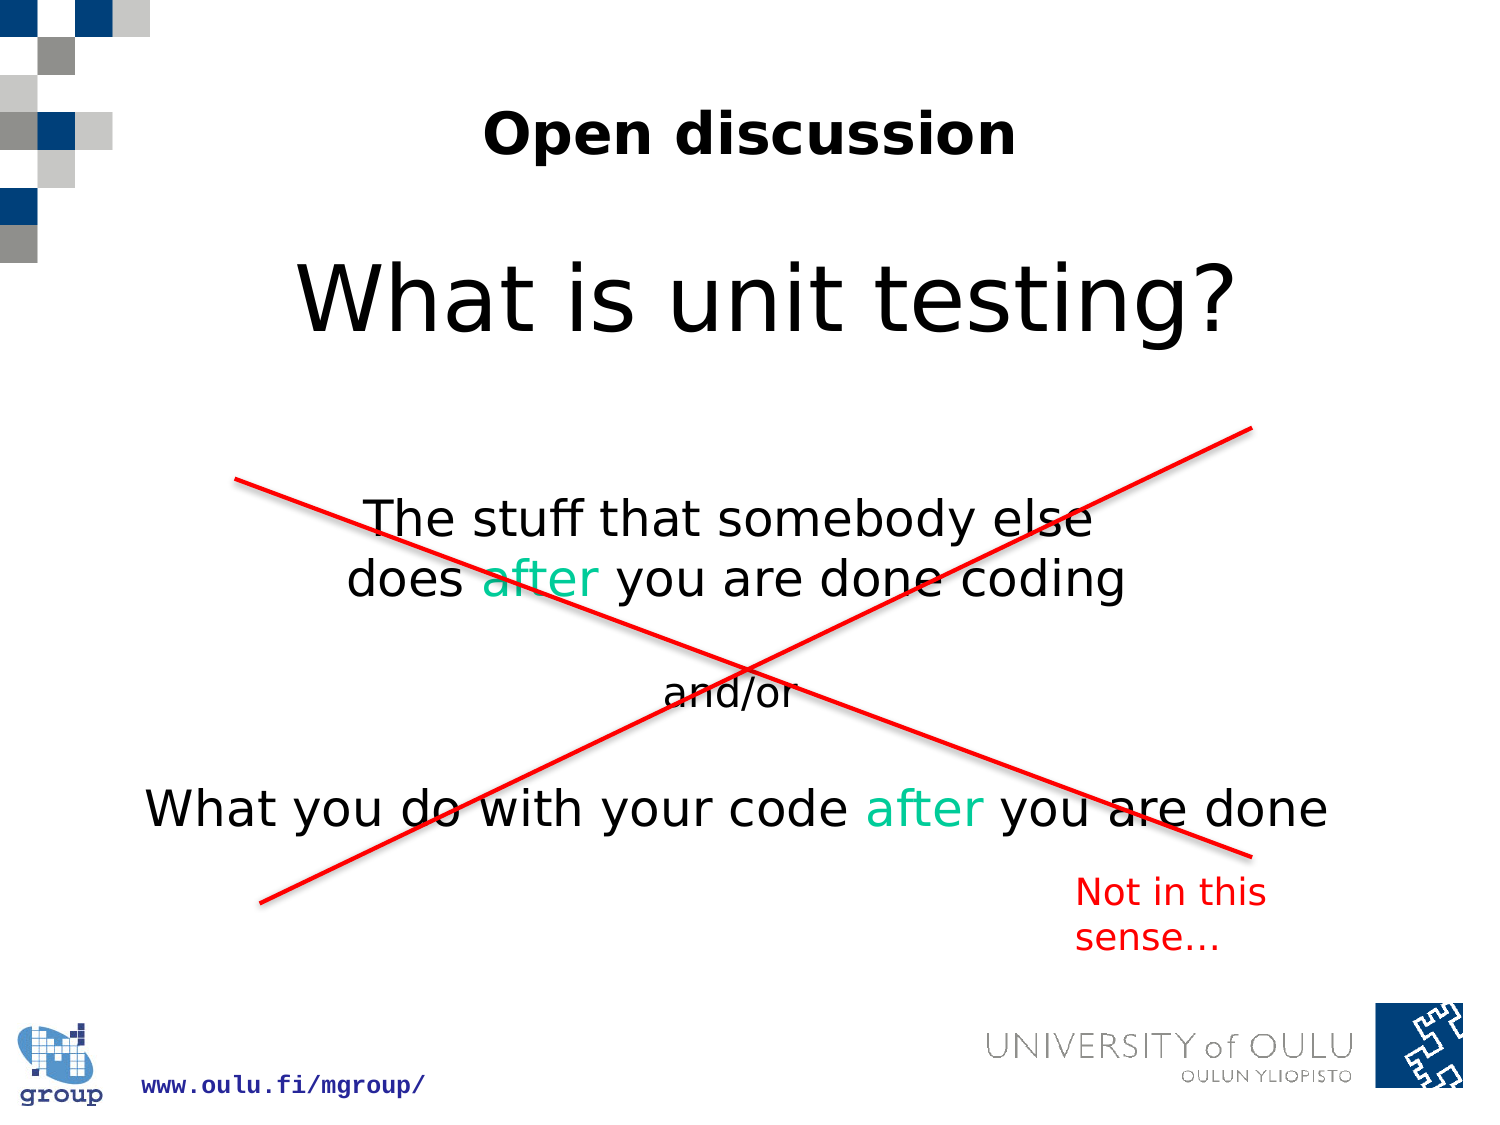

# Open discussion
What is unit testing?
The stuff that somebody else
does after you are done coding

and/or

What you do with your code after you are done
Not in this sense…